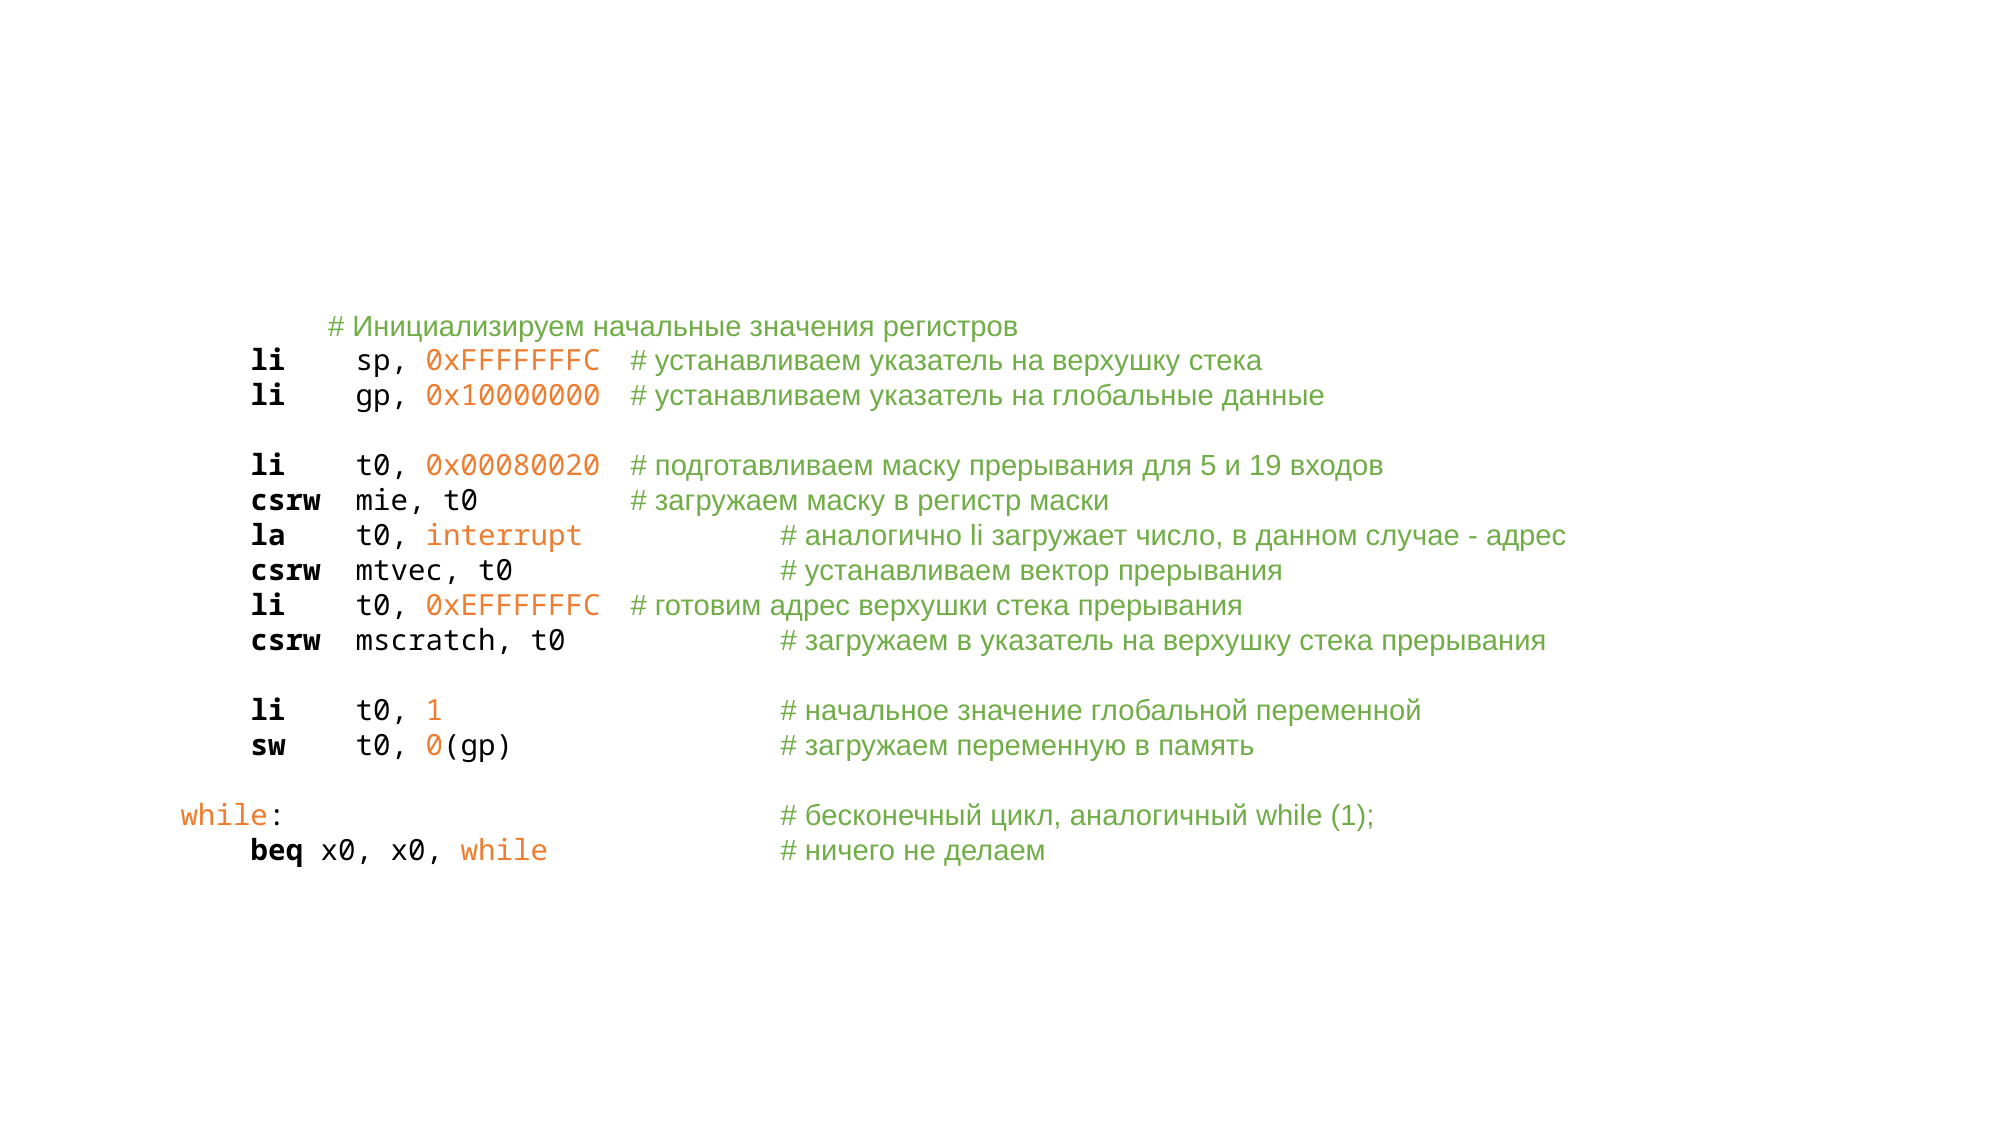

# Инициализируем начальные значения регистров
    li    sp, 0xFFFFFFFC	# устанавливаем указатель на верхушку стека
    li    gp, 0x10000000	# устанавливаем указатель на глобальные данные

    li    t0, 0x00080020	# подготавливаем маску прерывания для 5 и 19 входов
    csrw  mie, t0		# загружаем маску в регистр маски
    la    t0, interrupt		# аналогично li загружает число, в данном случае - адрес
    csrw  mtvec, t0		# устанавливаем вектор прерывания
    li    t0, 0xEFFFFFFC	# готовим адрес верхушки стека прерывания
    csrw  mscratch, t0		# загружаем в указатель на верхушку стека прерывания

    li    t0, 1			# начальное значение глобальной переменной
    sw    t0, 0(gp)		# загружаем переменную в память

while:				# бесконечный цикл, аналогичный while (1);
    beq x0, x0, while		# ничего не делаем